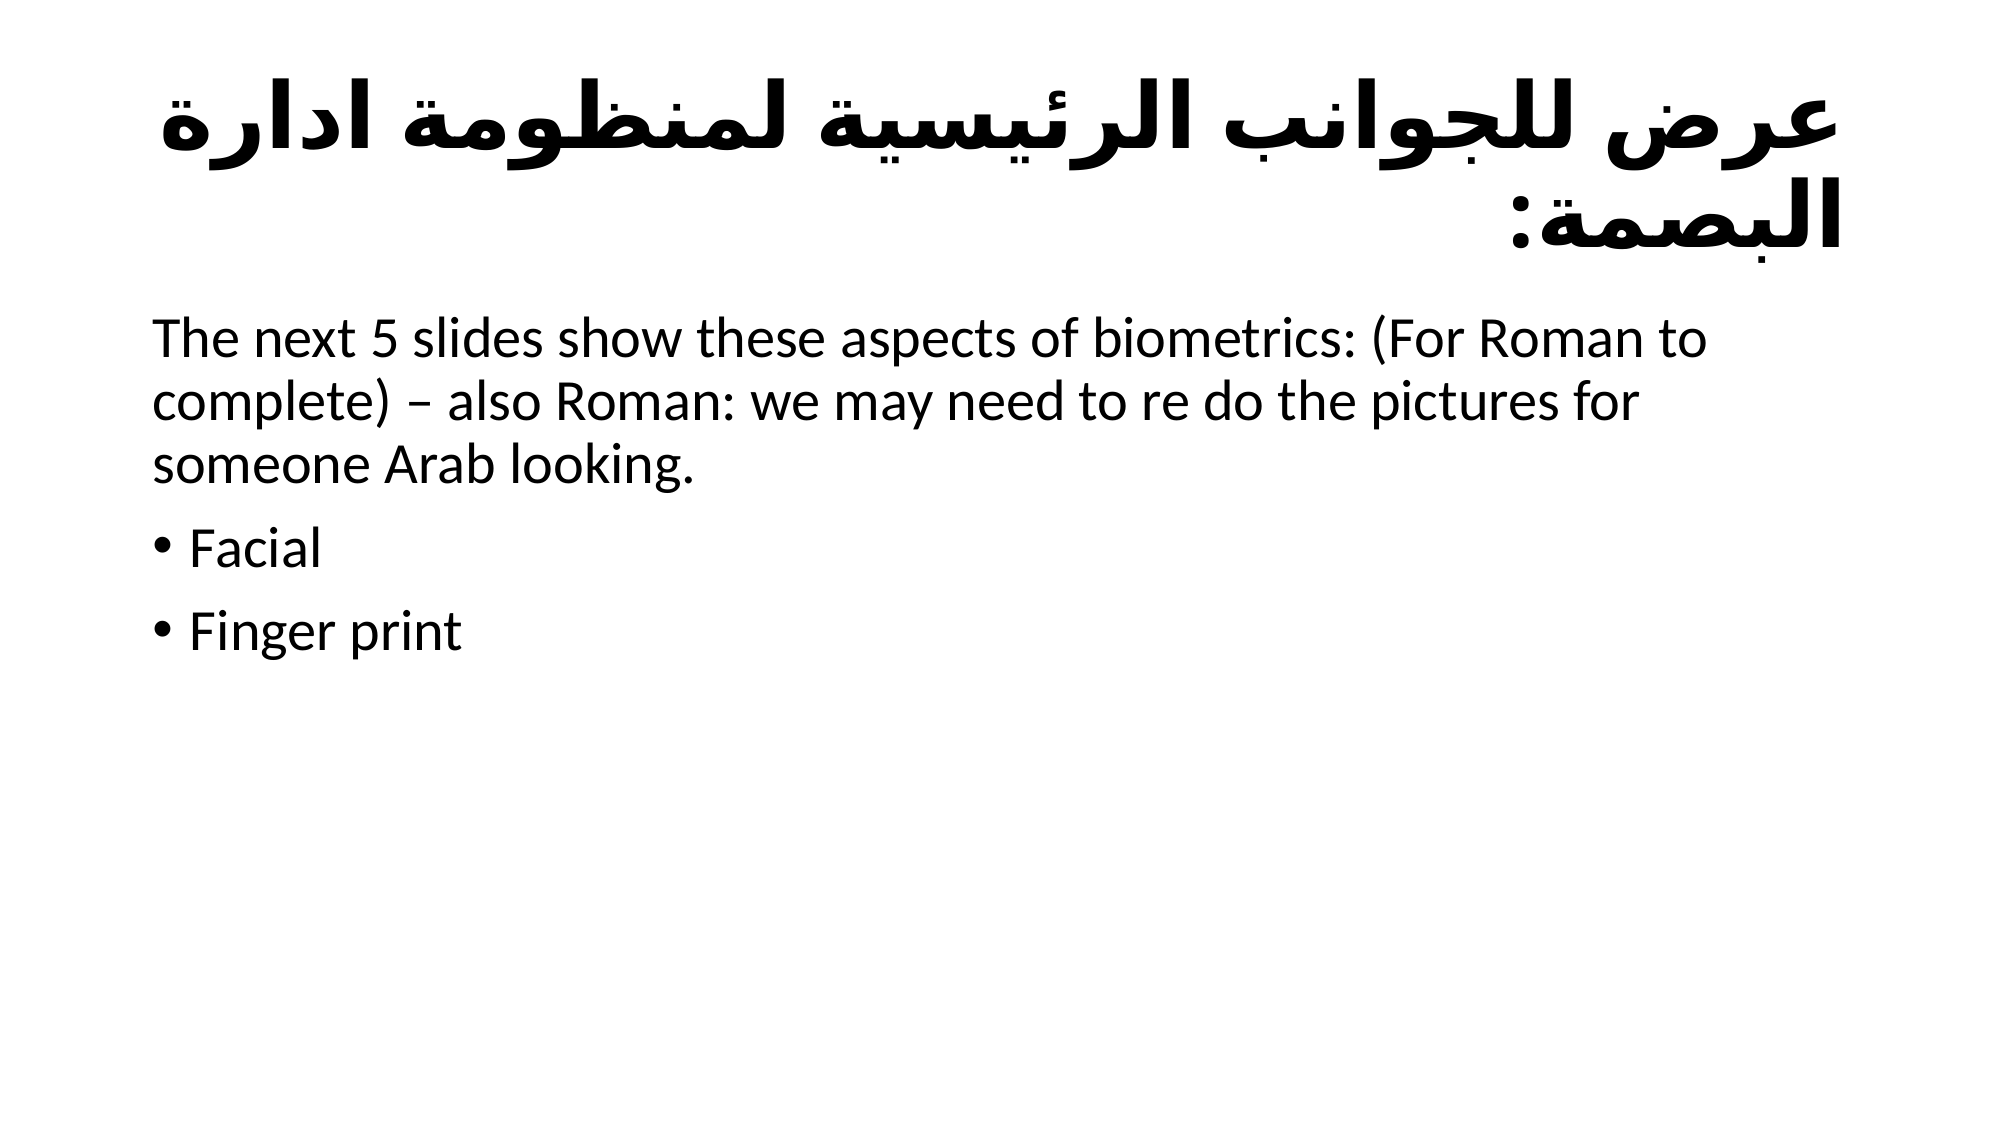

# عرض للجوانب الرئيسية لمنظومة ادارة البصمة:
The next 5 slides show these aspects of biometrics: (For Roman to complete) – also Roman: we may need to re do the pictures for someone Arab looking.
Facial
Finger print